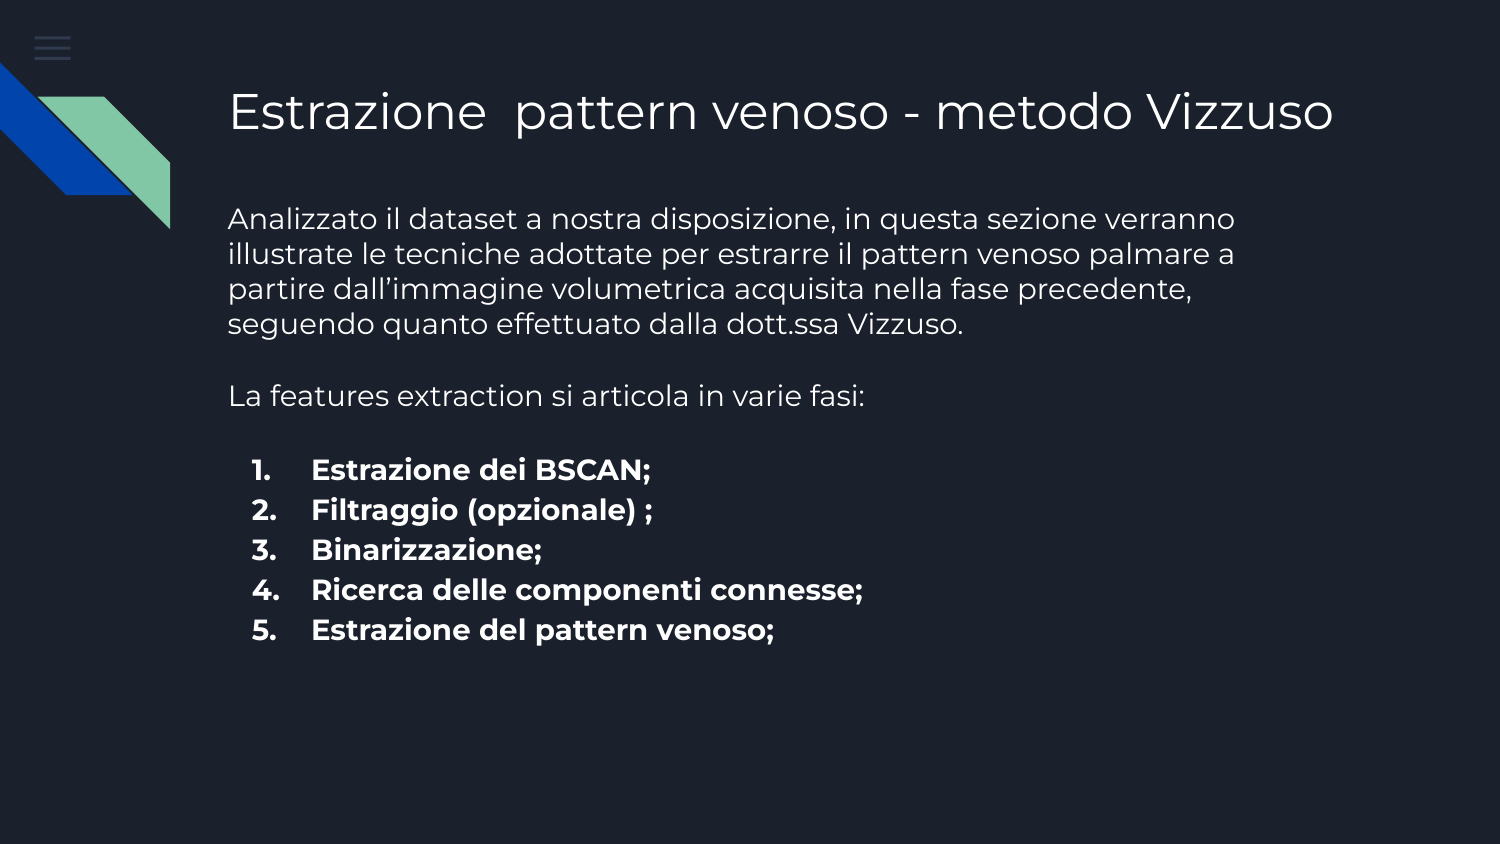

# Estrazione  pattern venoso - metodo Vizzuso
Analizzato il dataset a nostra disposizione, in questa sezione verranno illustrate le tecniche adottate per estrarre il pattern venoso palmare a partire dall’immagine volumetrica acquisita nella fase precedente, seguendo quanto effettuato dalla dott.ssa Vizzuso.
La features extraction si articola in varie fasi:
 Estrazione dei BSCAN;
 Filtraggio (opzionale) ;
 Binarizzazione;
 Ricerca delle componenti connesse;
 Estrazione del pattern venoso;